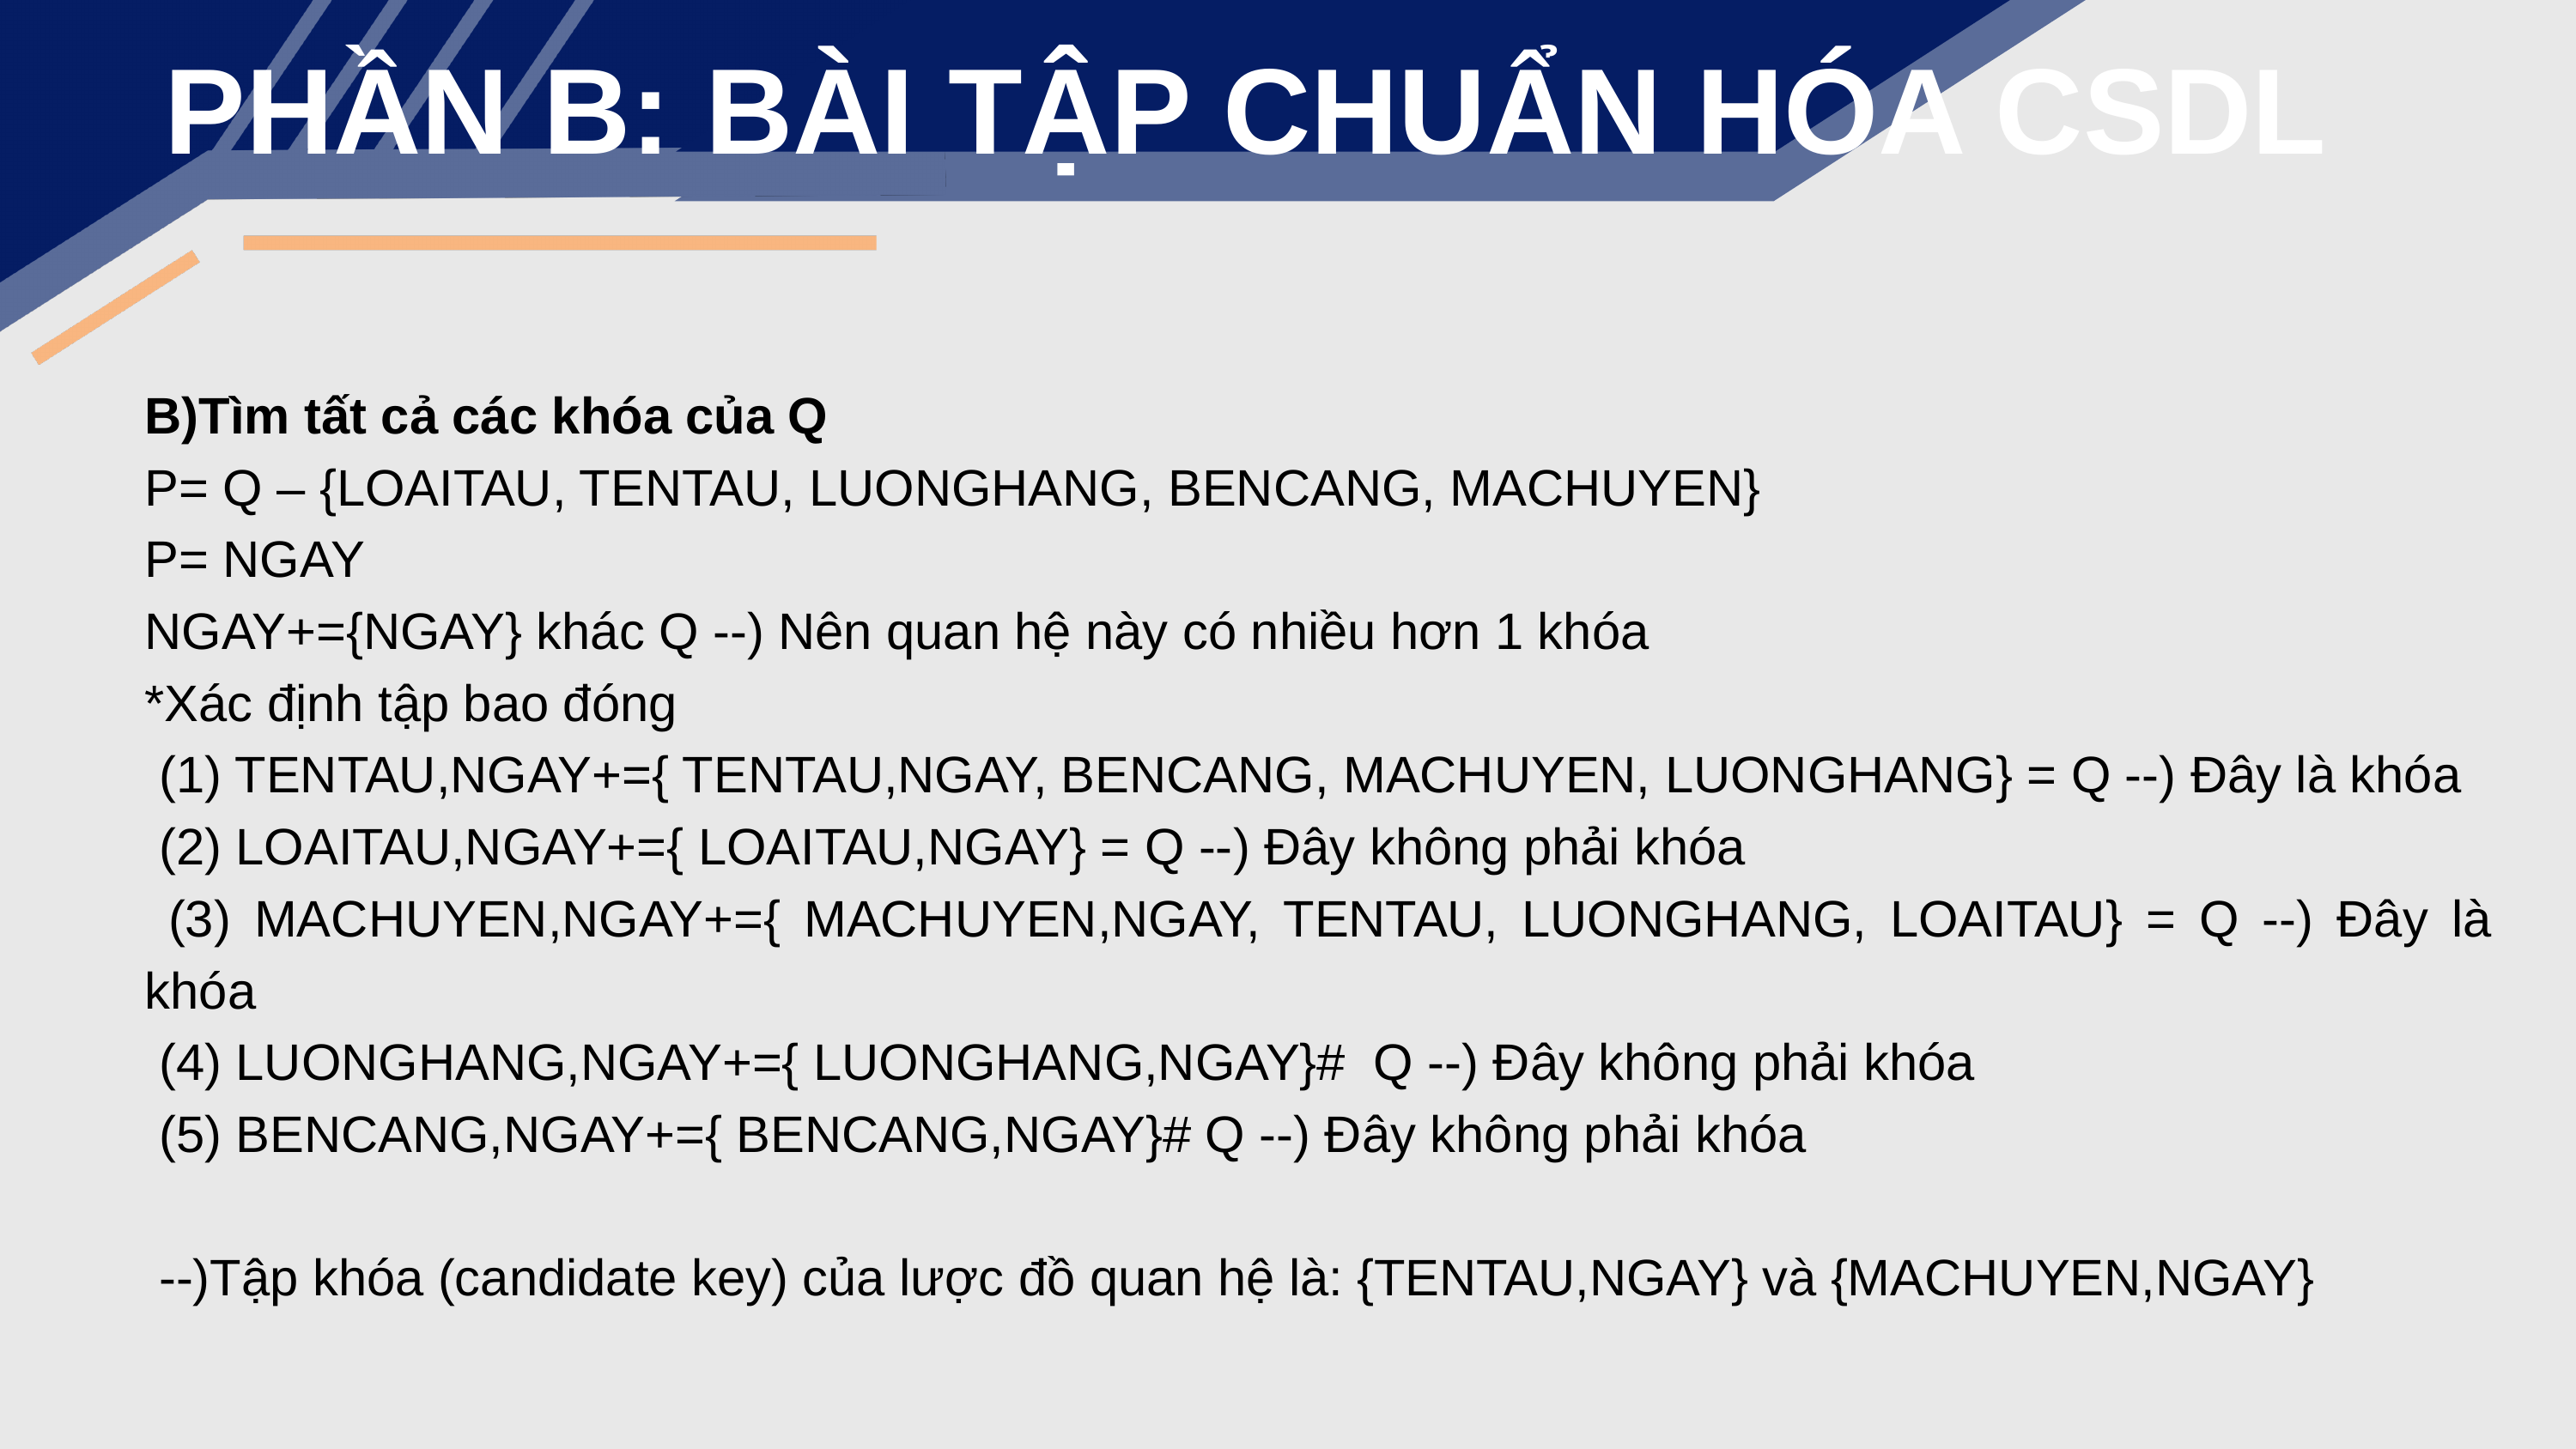

PHẦN B: BÀI TẬP CHUẨN HÓA CSDL
B)Tìm tất cả các khóa của Q
P= Q – {LOAITAU, TENTAU, LUONGHANG, BENCANG, MACHUYEN}
P= NGAY
NGAY+={NGAY} khác Q --) Nên quan hệ này có nhiều hơn 1 khóa
*Xác định tập bao đóng
 (1) TENTAU,NGAY+={ TENTAU,NGAY, BENCANG, MACHUYEN, LUONGHANG} = Q --) Đây là khóa
 (2) LOAITAU,NGAY+={ LOAITAU,NGAY} = Q --) Đây không phải khóa
 (3) MACHUYEN,NGAY+={ MACHUYEN,NGAY, TENTAU, LUONGHANG, LOAITAU} = Q --) Đây là khóa
 (4) LUONGHANG,NGAY+={ LUONGHANG,NGAY}#  Q --) Đây không phải khóa
 (5) BENCANG,NGAY+={ BENCANG,NGAY}# Q --) Đây không phải khóa

 --)Tập khóa (candidate key) của lược đồ quan hệ là: {TENTAU,NGAY} và {MACHUYEN,NGAY}